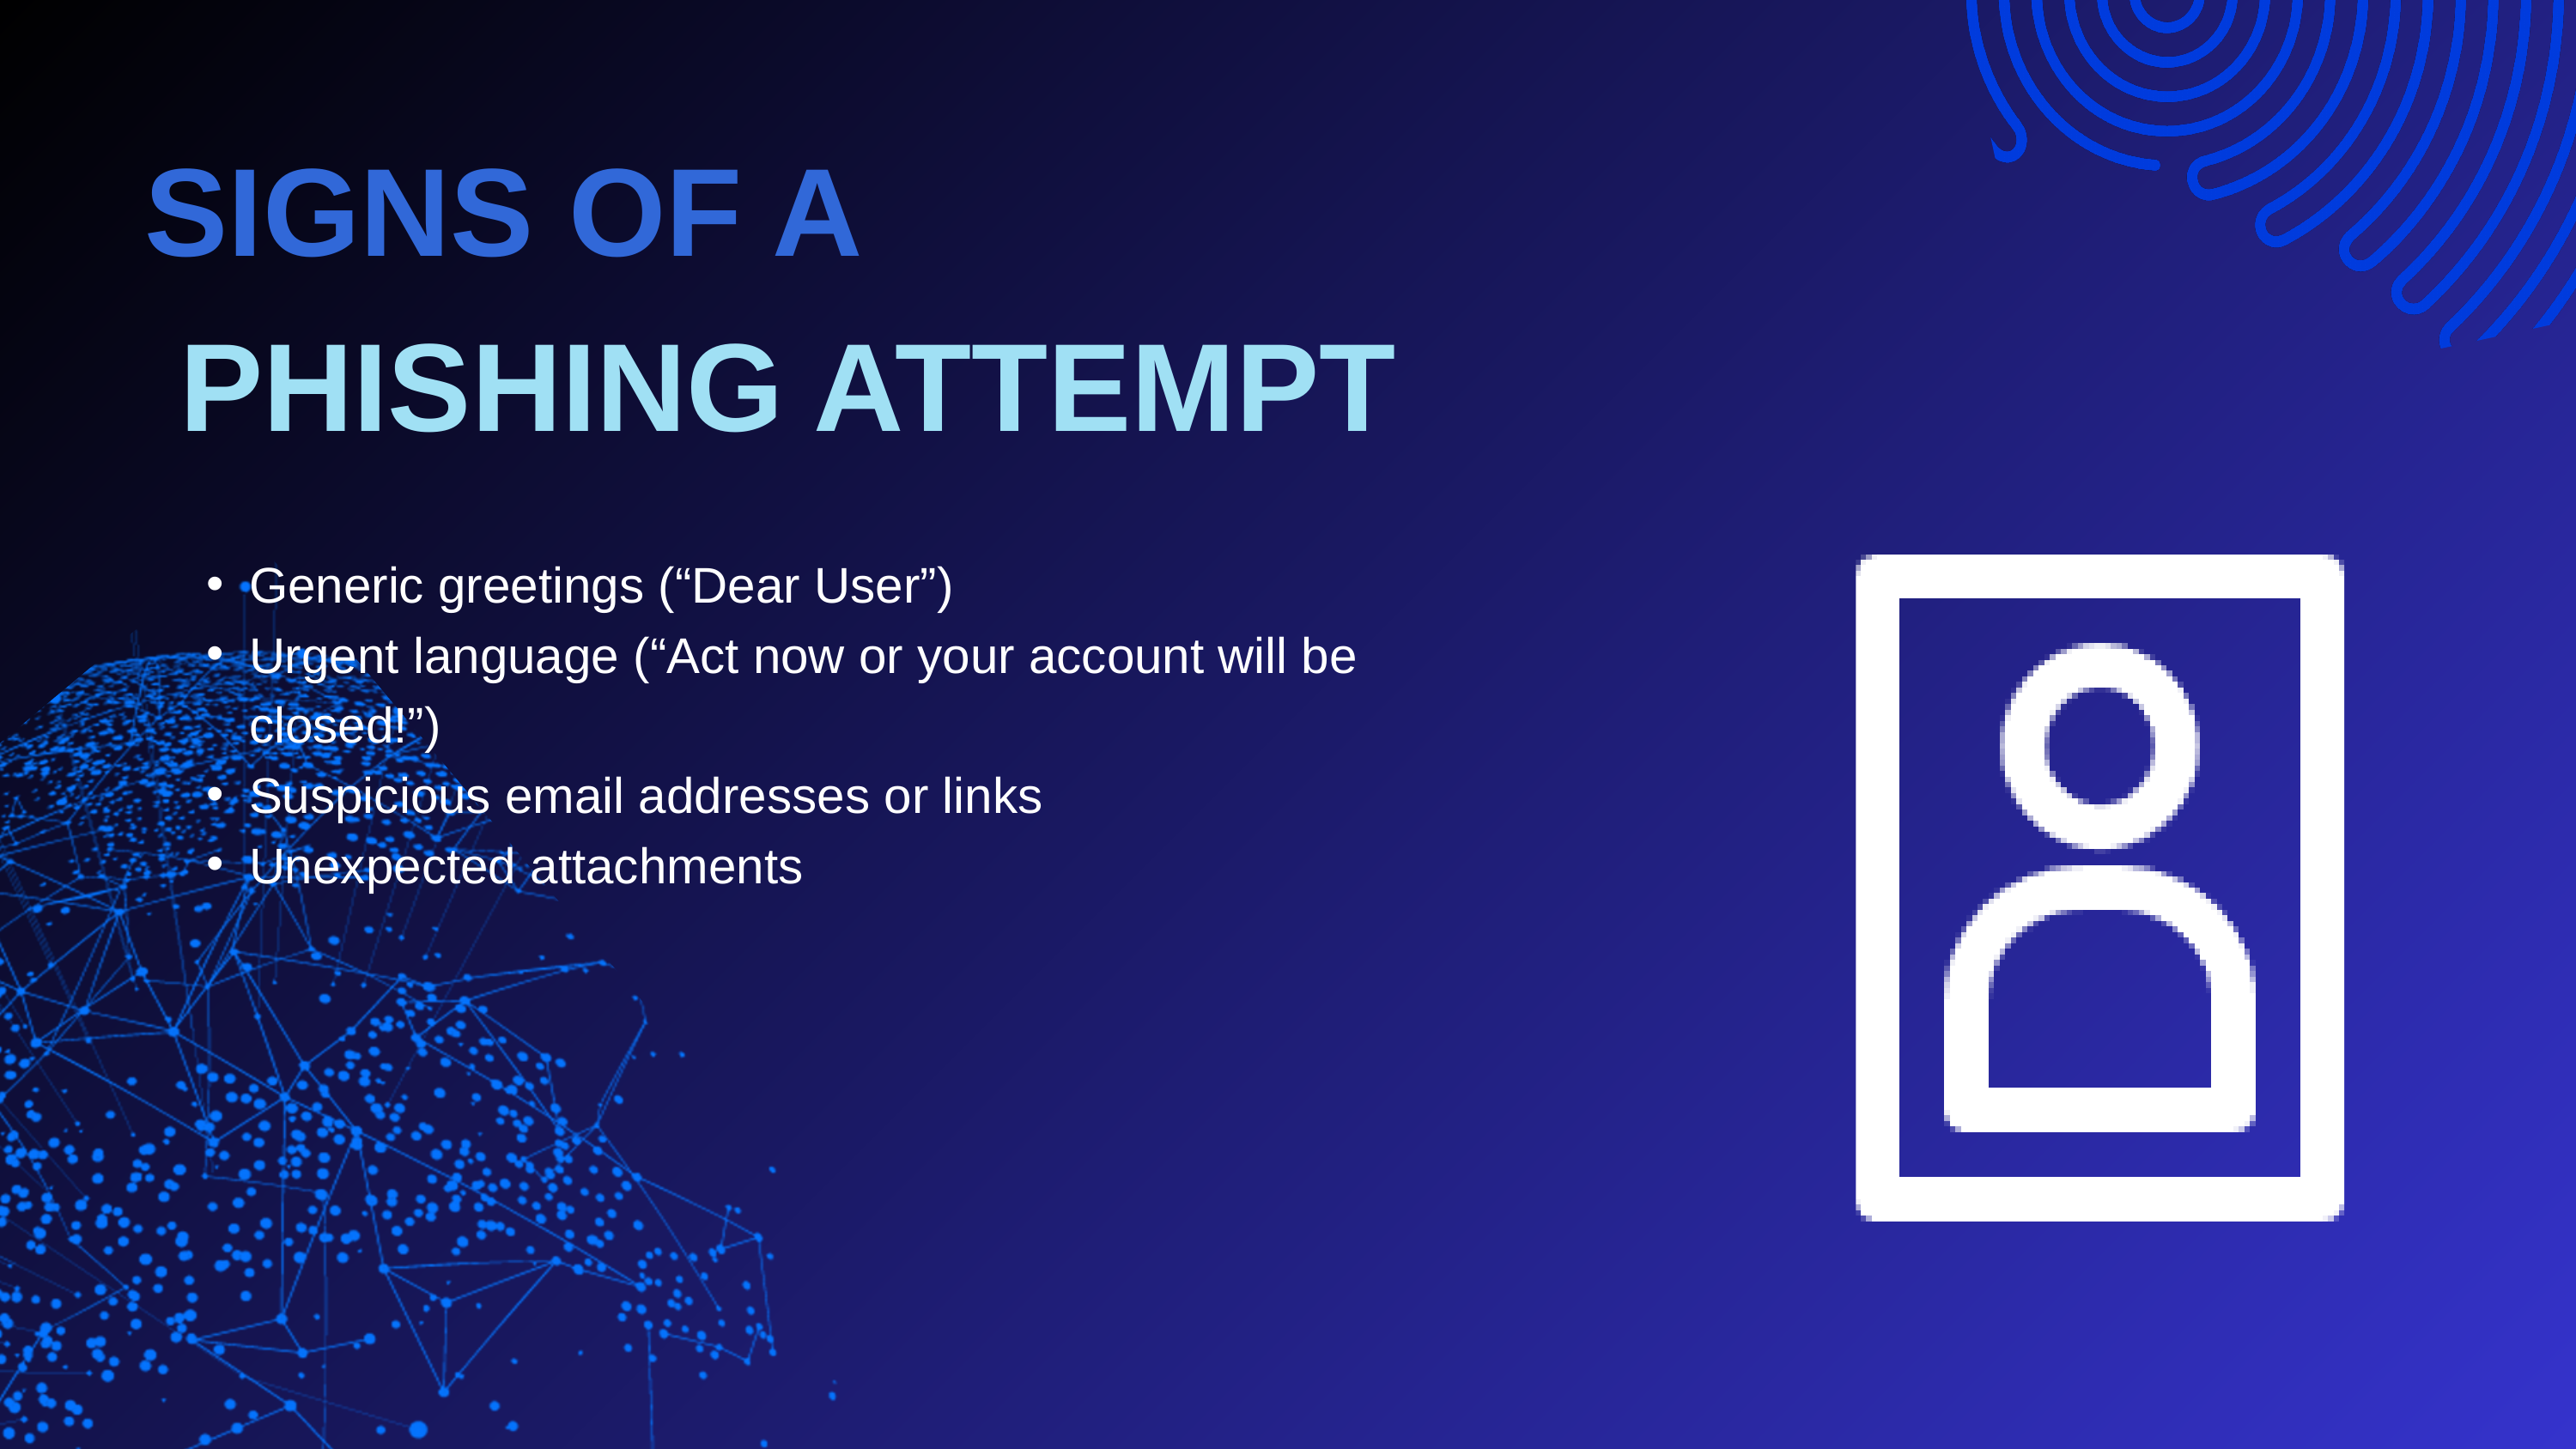

SIGNS OF A
 PHISHING ATTEMPT
Generic greetings (“Dear User”)
Urgent language (“Act now or your account will be closed!”)
Suspicious email addresses or links
Unexpected attachments